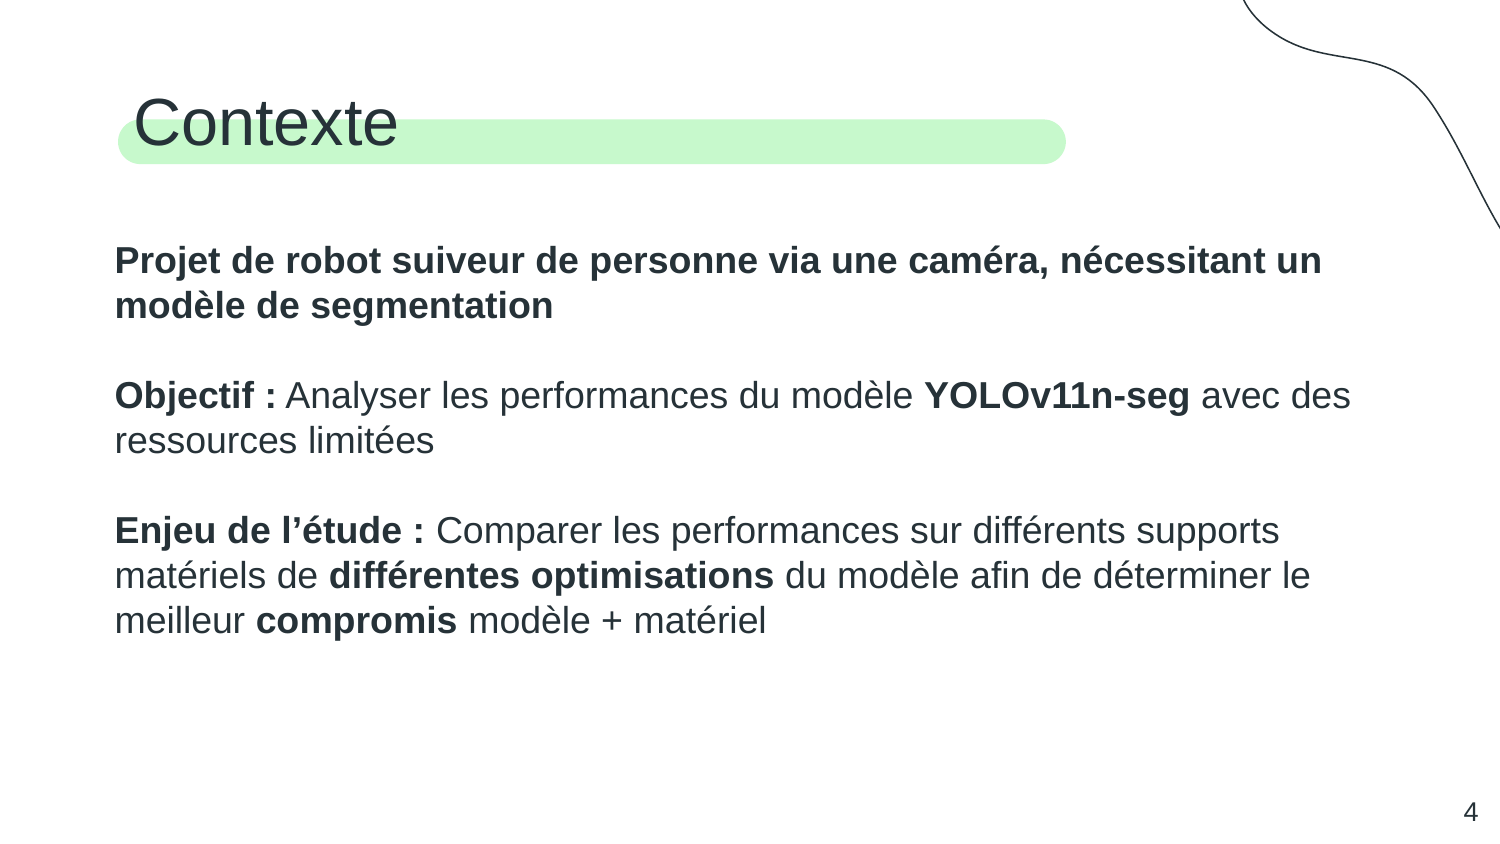

Contexte
Projet de robot suiveur de personne via une caméra, nécessitant un modèle de segmentation

Objectif : Analyser les performances du modèle YOLOv11n-seg avec des ressources limitées

Enjeu de l’étude : Comparer les performances sur différents supports matériels de différentes optimisations du modèle afin de déterminer le meilleur compromis modèle + matériel
4